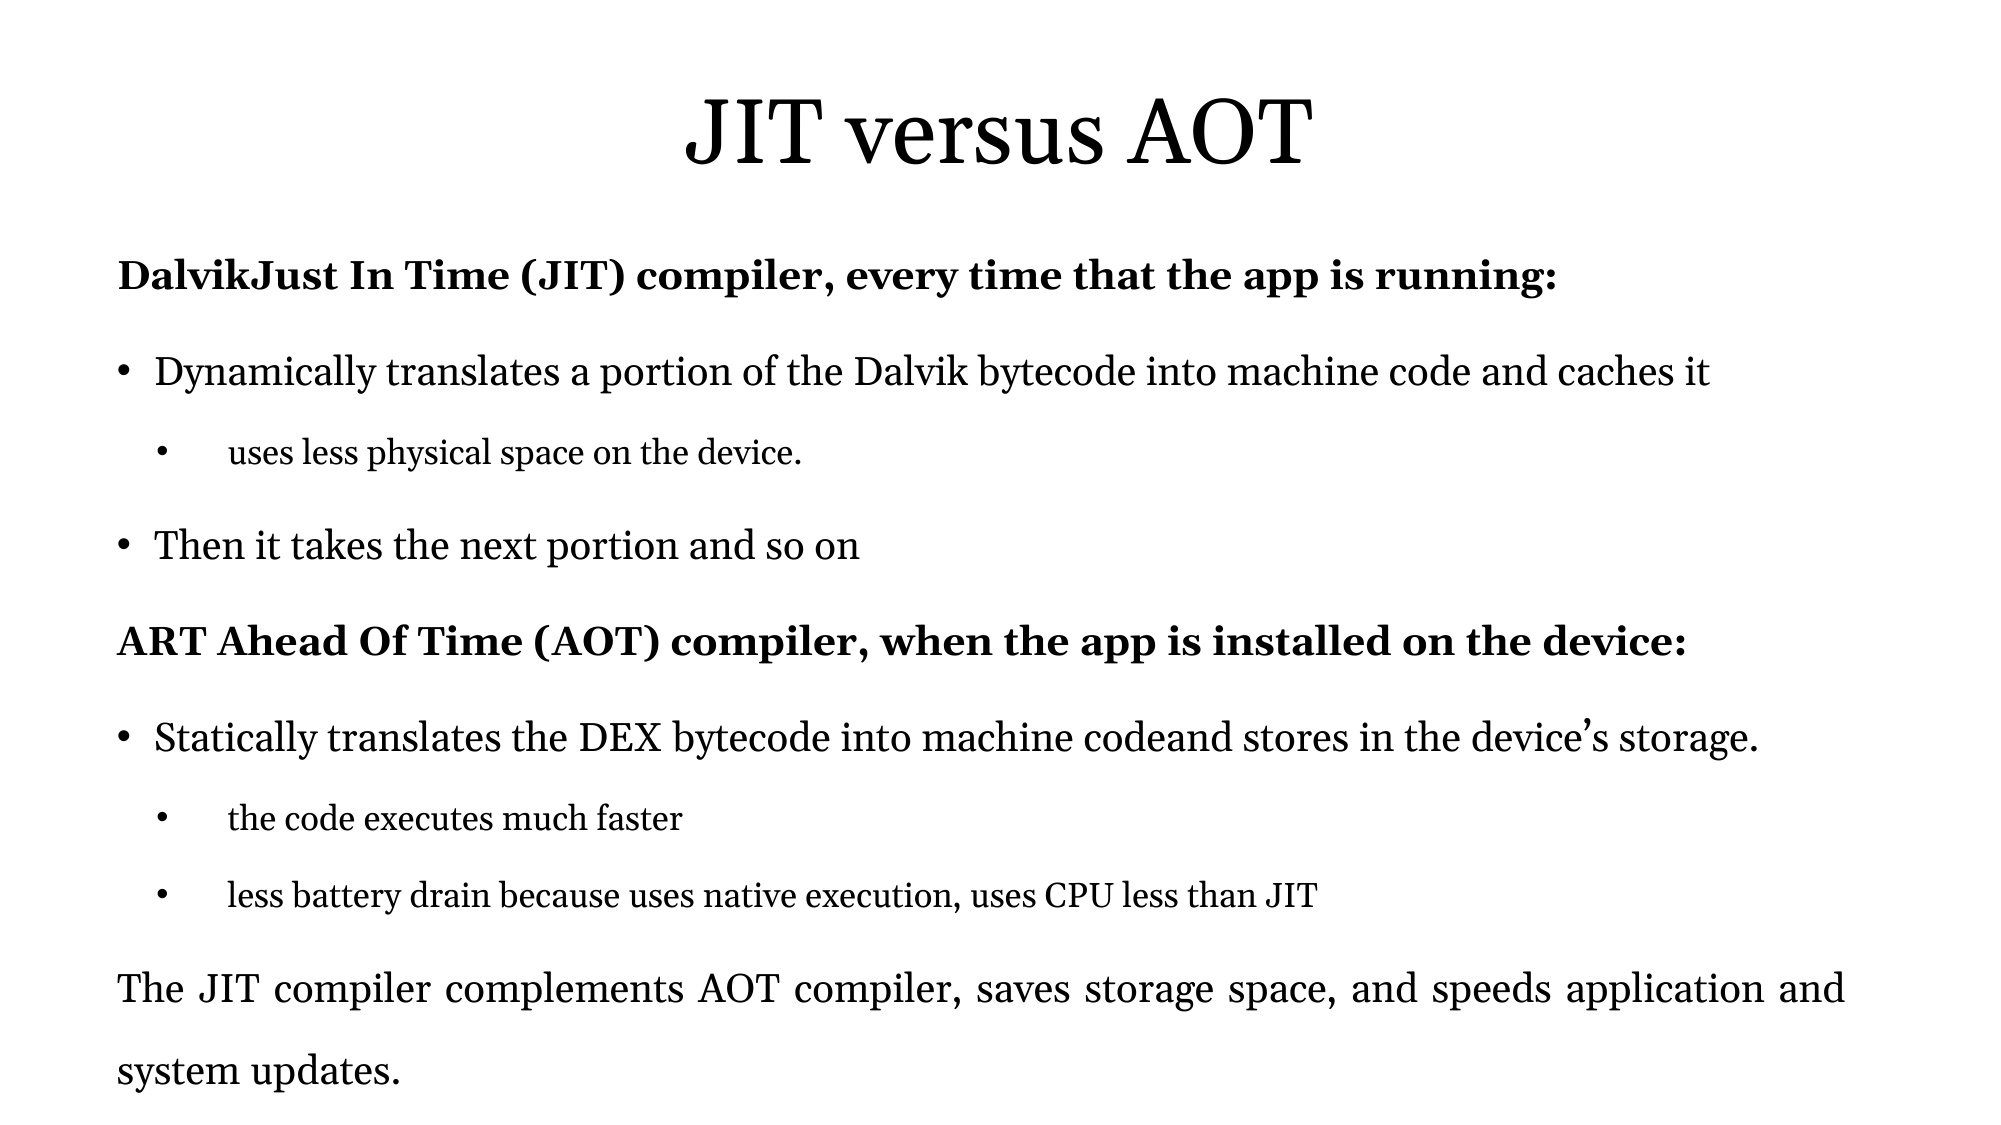

# JIT versus AOT
DalvikJust In Time (JIT) compiler, every time that the app is running:
Dynamically translates a portion of the Dalvik bytecode into machine code and caches it
uses less physical space on the device.
Then it takes the next portion and so on
ART Ahead Of Time (AOT) compiler, when the app is installed on the device:
Statically translates the DEX bytecode into machine codeand stores in the device’s storage.
the code executes much faster
less battery drain because uses native execution, uses CPU less than JIT
The JIT compiler complements AOT compiler, saves storage space, and speeds application and system updates.